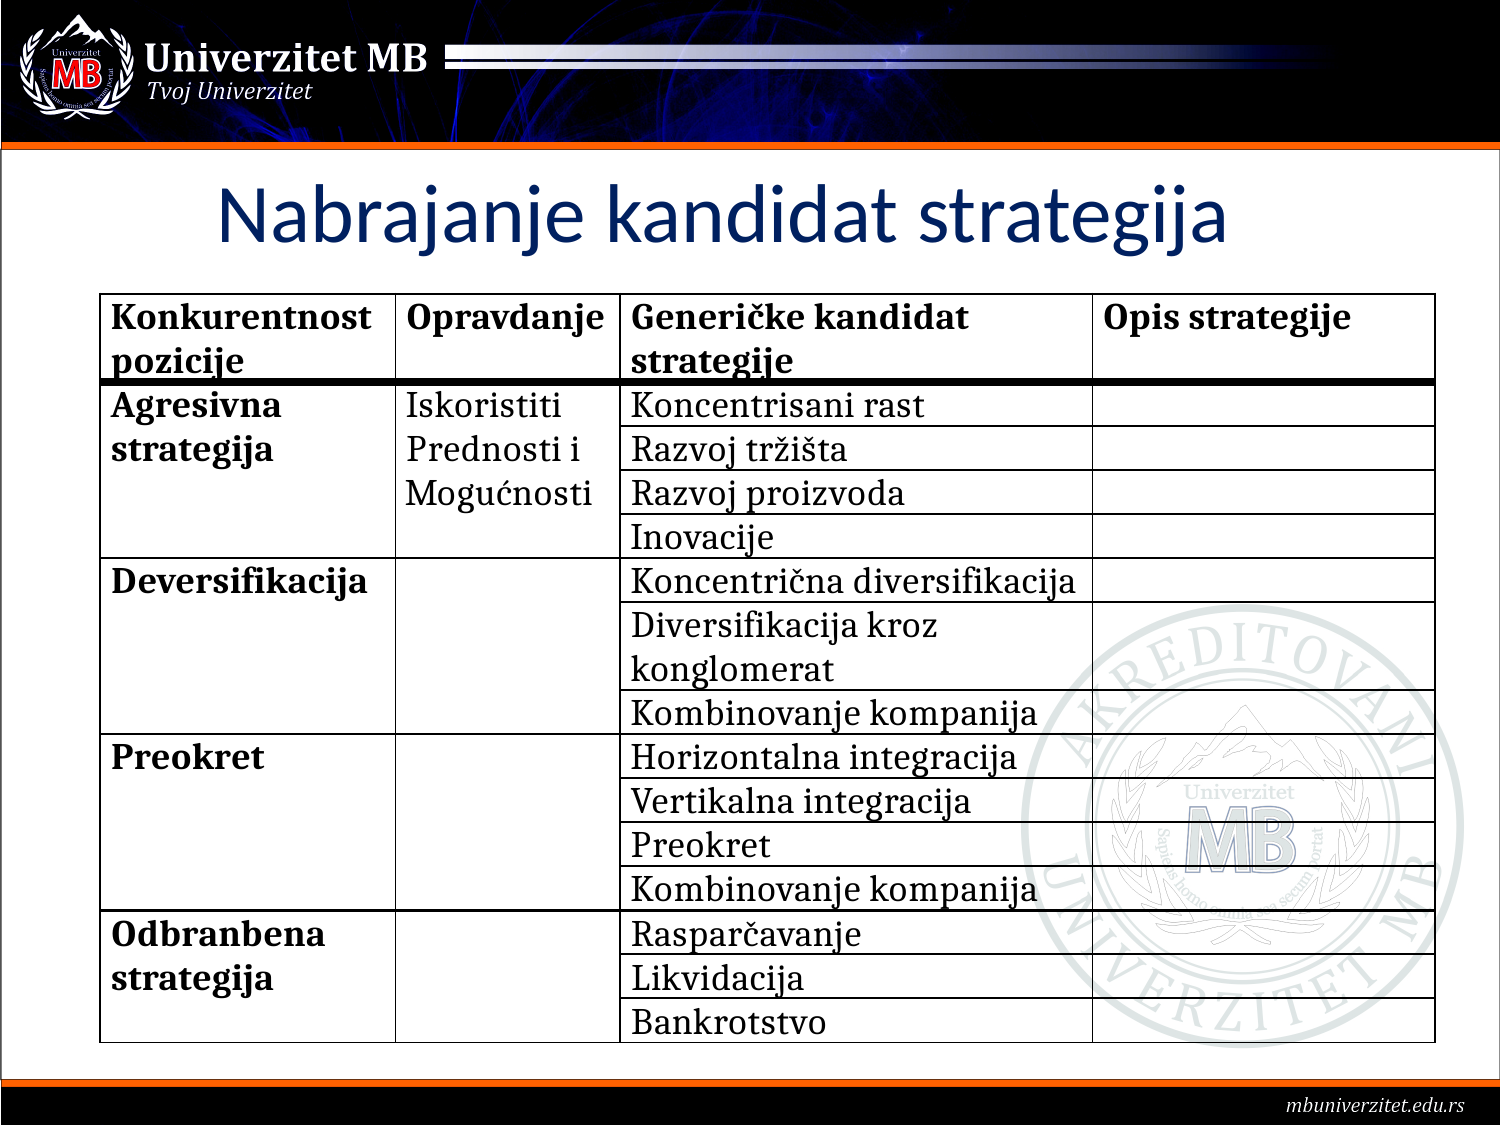

# Nabrajanje kandidat strategija
| Konkurentnost pozicije | Opravdanje | Generičke kandidat strategije | Opis strategije |
| --- | --- | --- | --- |
| Agresivna strategija | Iskoristiti Prednosti i Mogućnosti | Koncentrisani rast |  |
|  |  | Razvoj tržišta |  |
|  |  | Razvoj proizvoda |  |
|  |  | Inovacije |  |
| Deversifikacija |  | Koncentrična diversifikacija |  |
|  |  | Diversifikacija kroz konglomerat |  |
|  |  | Kombinovanje kompanija |  |
| Preokret |  | Horizontalna integracija |  |
|  |  | Vertikalna integracija |  |
|  |  | Preokret |  |
|  |  | Kombinovanje kompanija |  |
| Odbranbena strategija |  | Rasparčavanje |  |
|  |  | Likvidacija |  |
|  |  | Bankrotstvo |  |